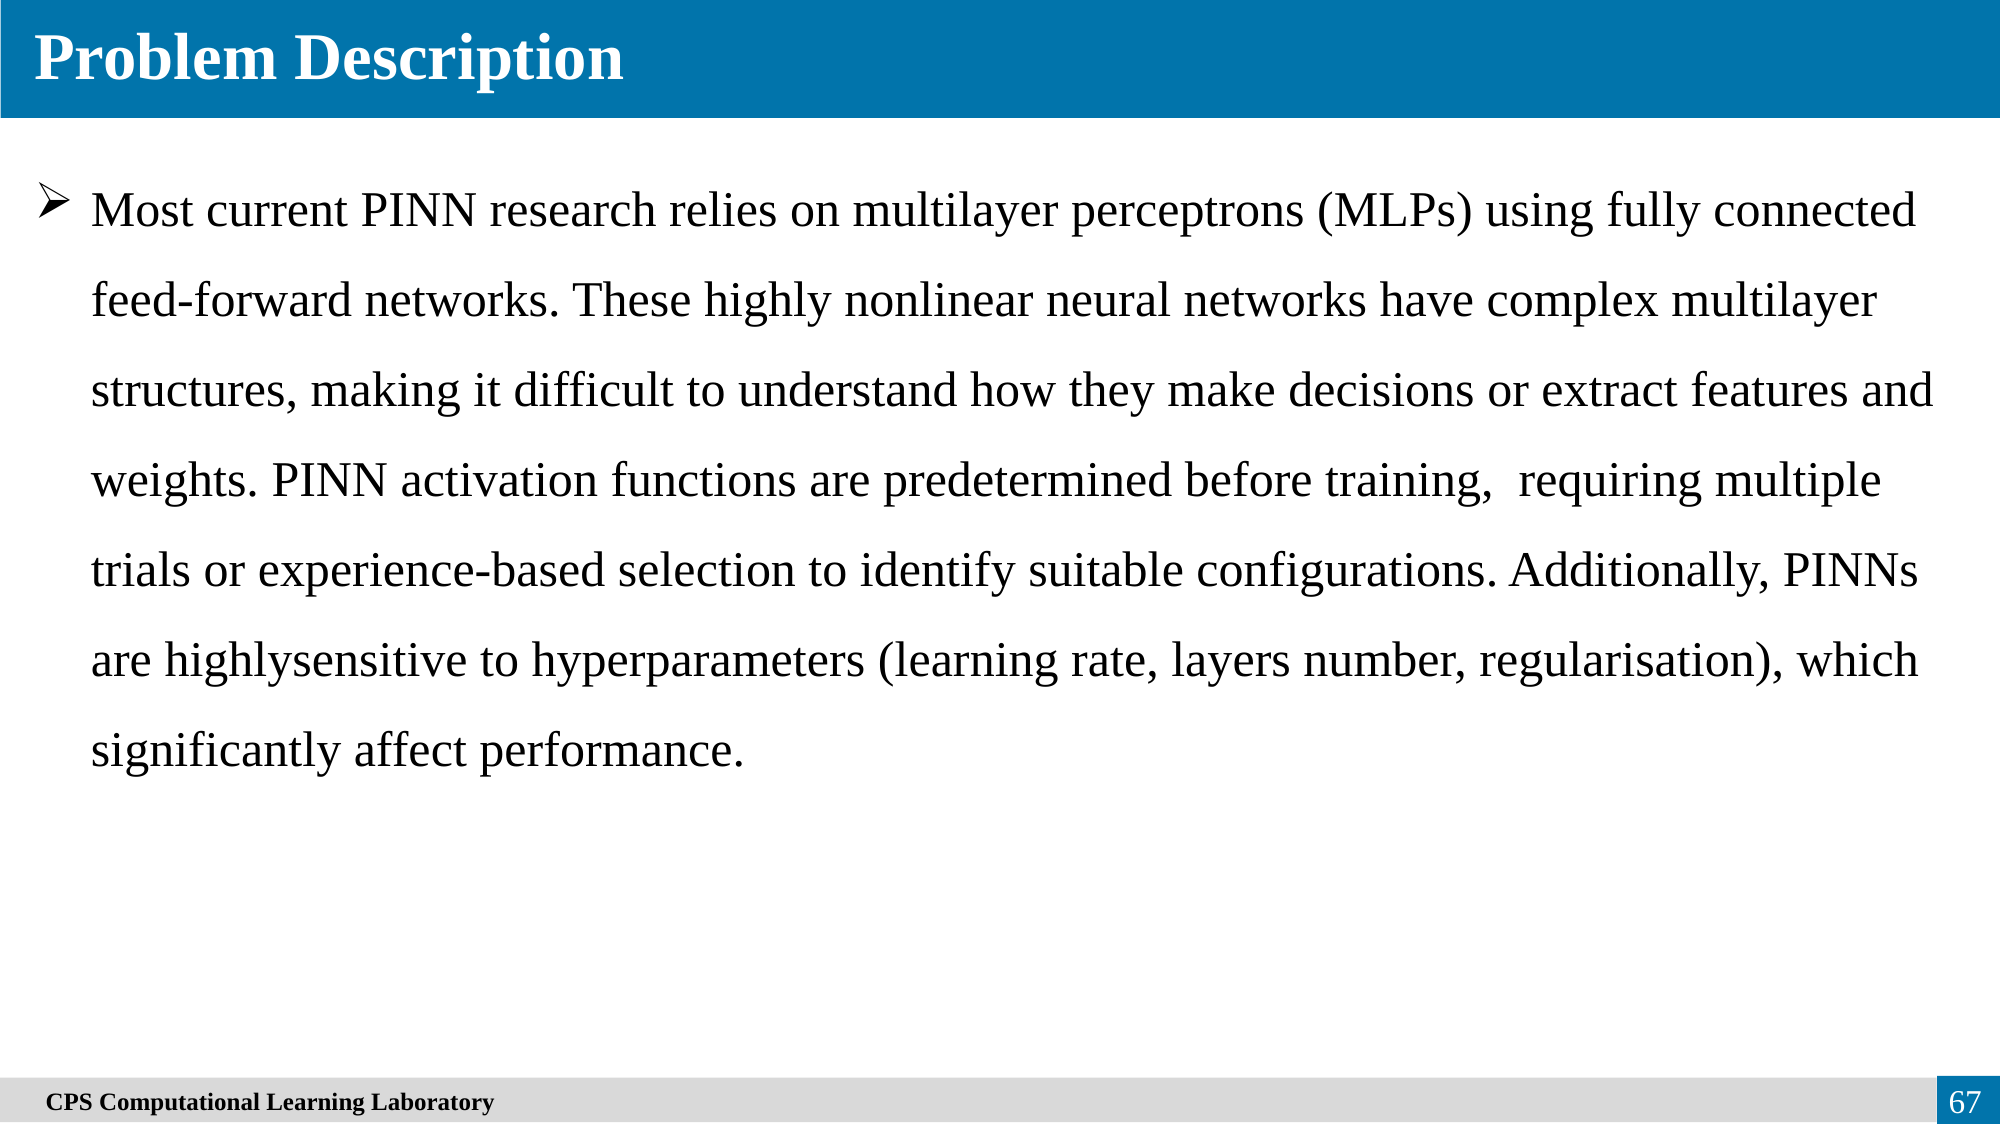

Problem Description
Most current PINN research relies on multilayer perceptrons (MLPs) using fully connected feed-forward networks. These highly nonlinear neural networks have complex multilayer structures, making it difficult to understand how they make decisions or extract features and weights. PINN activation functions are predetermined before training,  requiring multiple trials or experience-based selection to identify suitable configurations. Additionally, PINNs are highlysensitive to hyperparameters (learning rate, layers number, regularisation), which significantly affect performance.
67
　CPS Computational Learning Laboratory